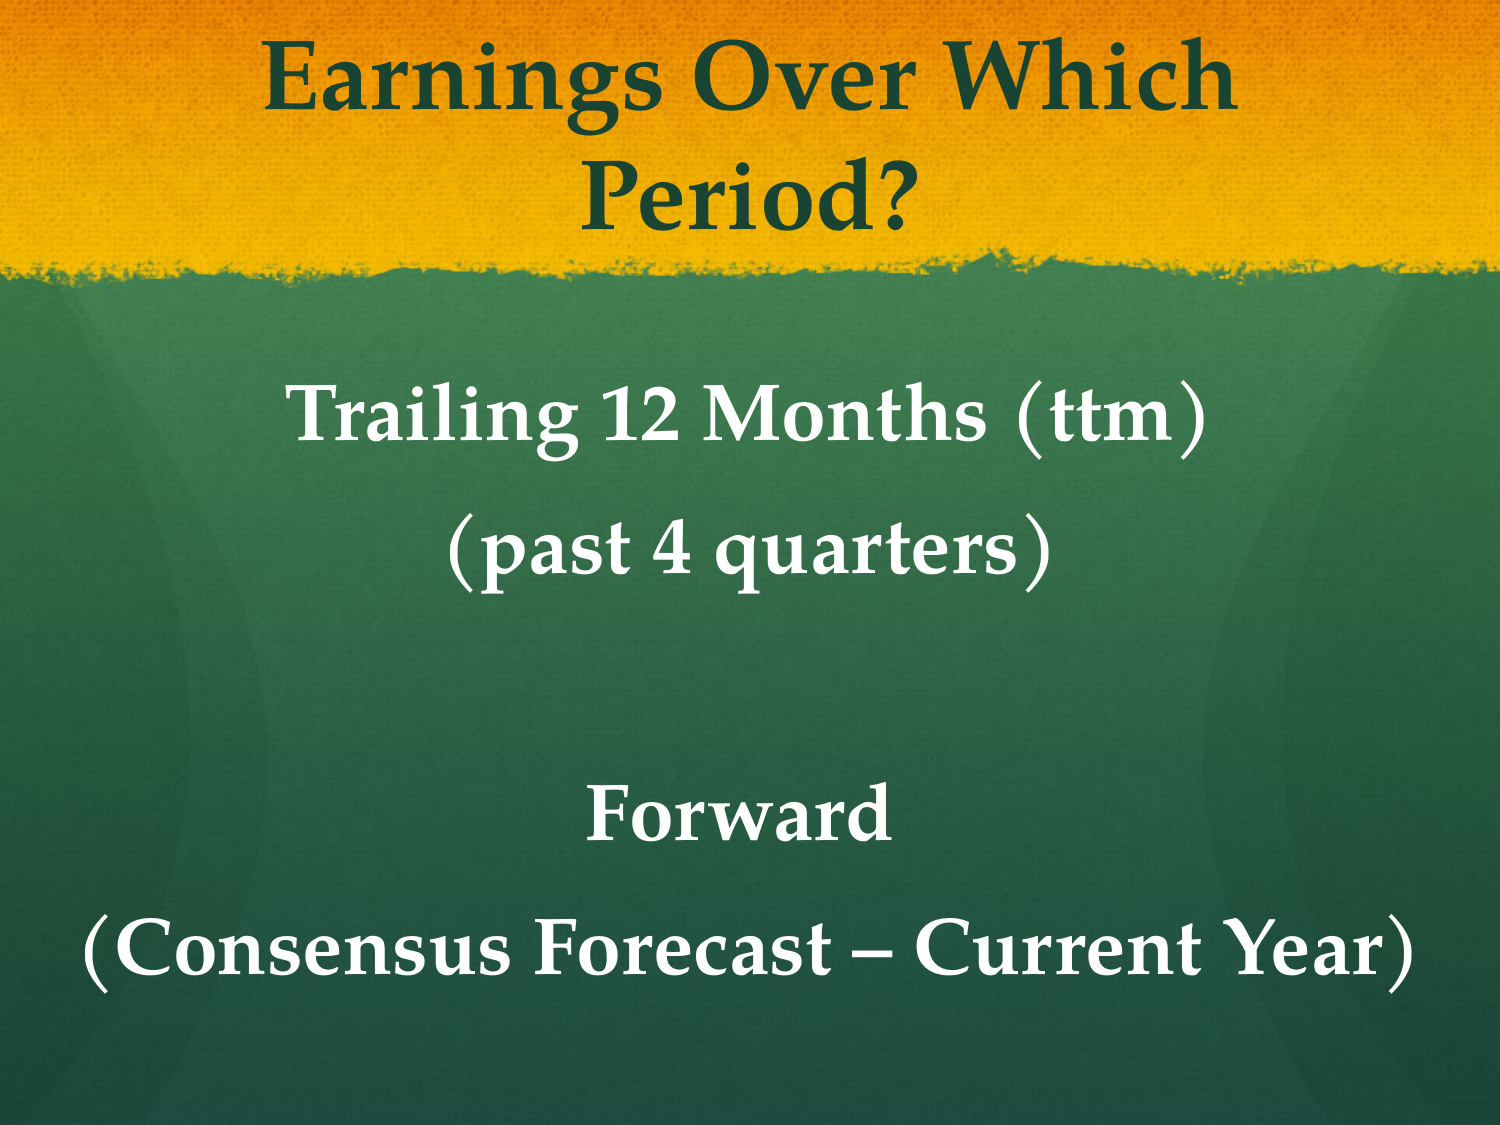

# Earnings Over Which Period?

Trailing 12 Months (ttm)
(past 4 quarters)

Forward
(Consensus Forecast – Current Year)